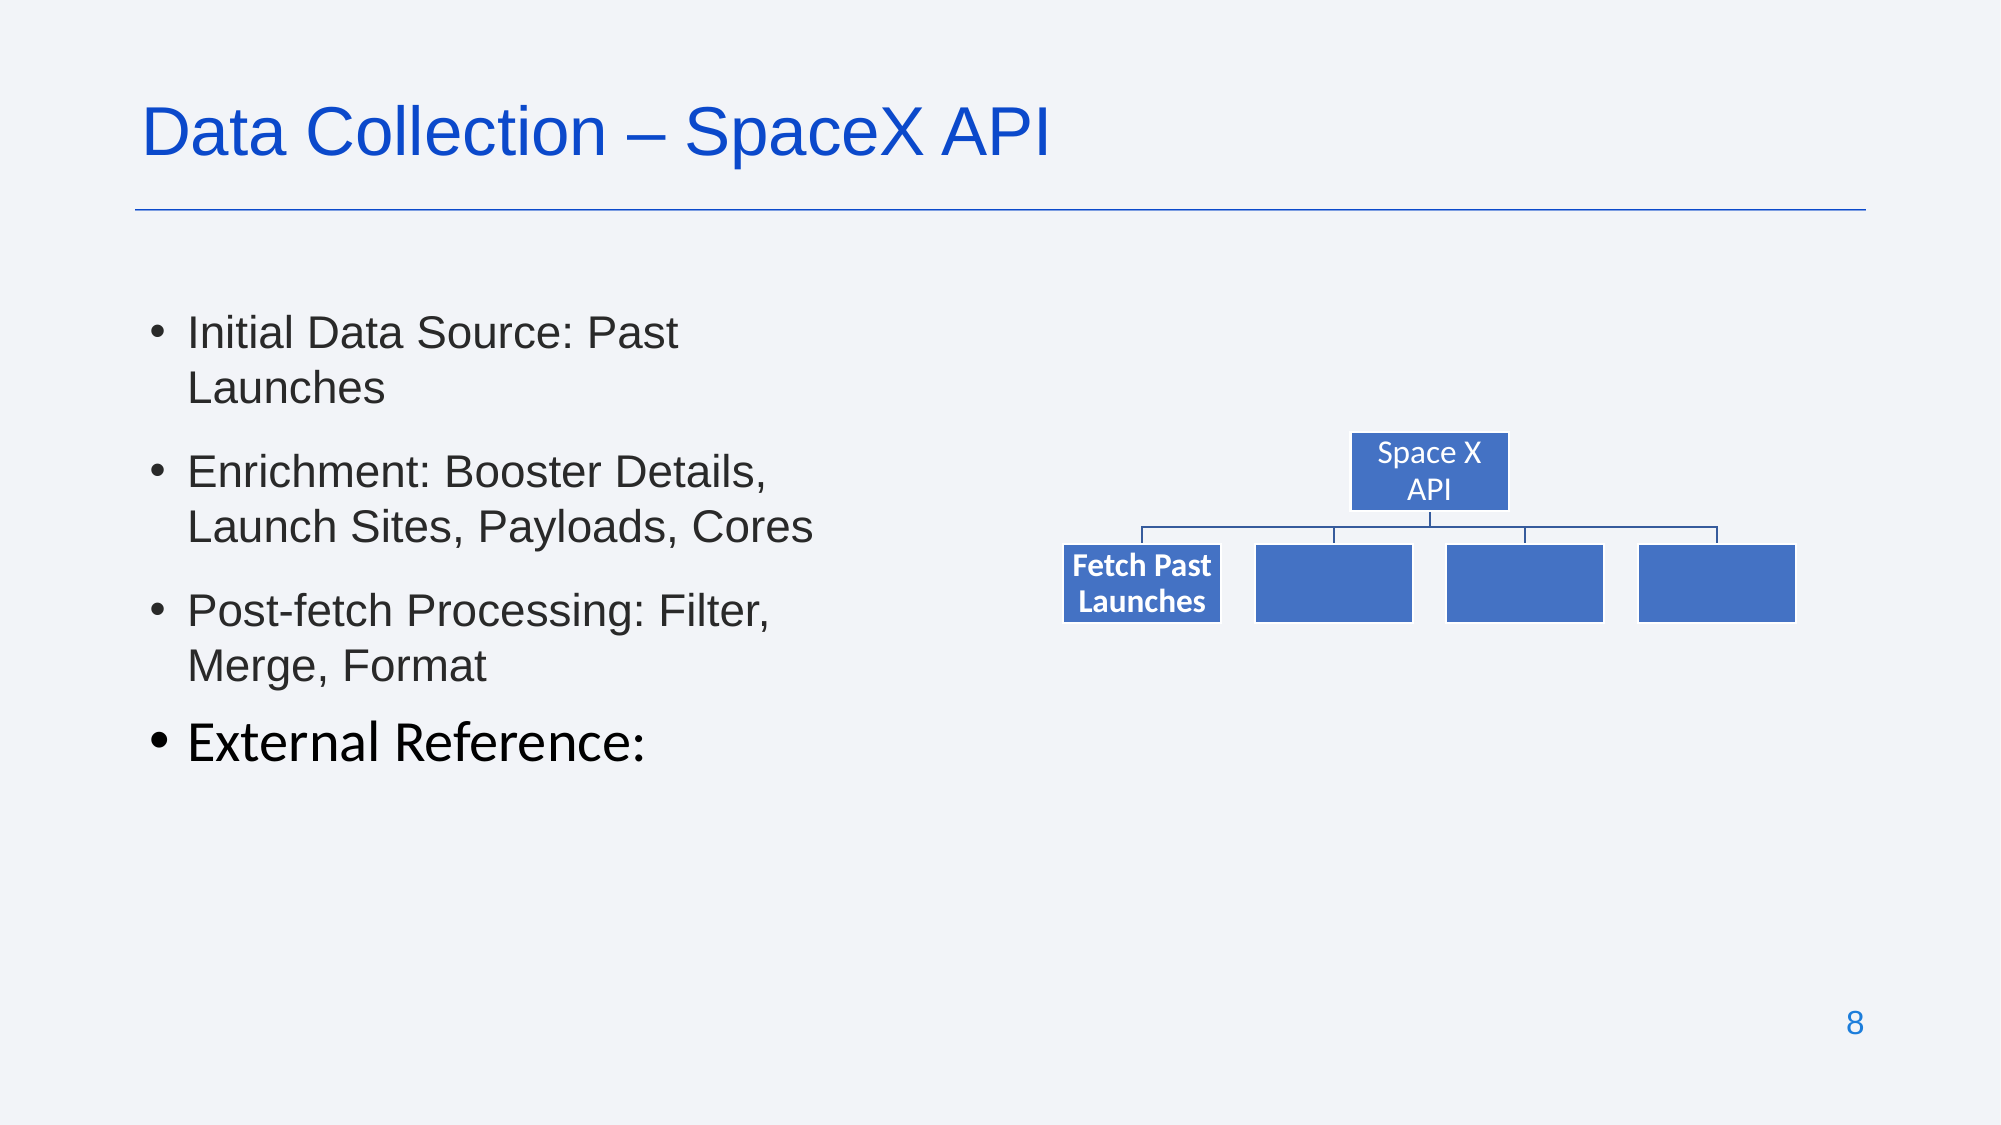

Data Collection – SpaceX API
Space X API
Fetch Past Launches

Initial Data Source: Past Launches
Enrichment: Booster Details, Launch Sites, Payloads, Cores
Post-fetch Processing: Filter, Merge, Format
External Reference:

8